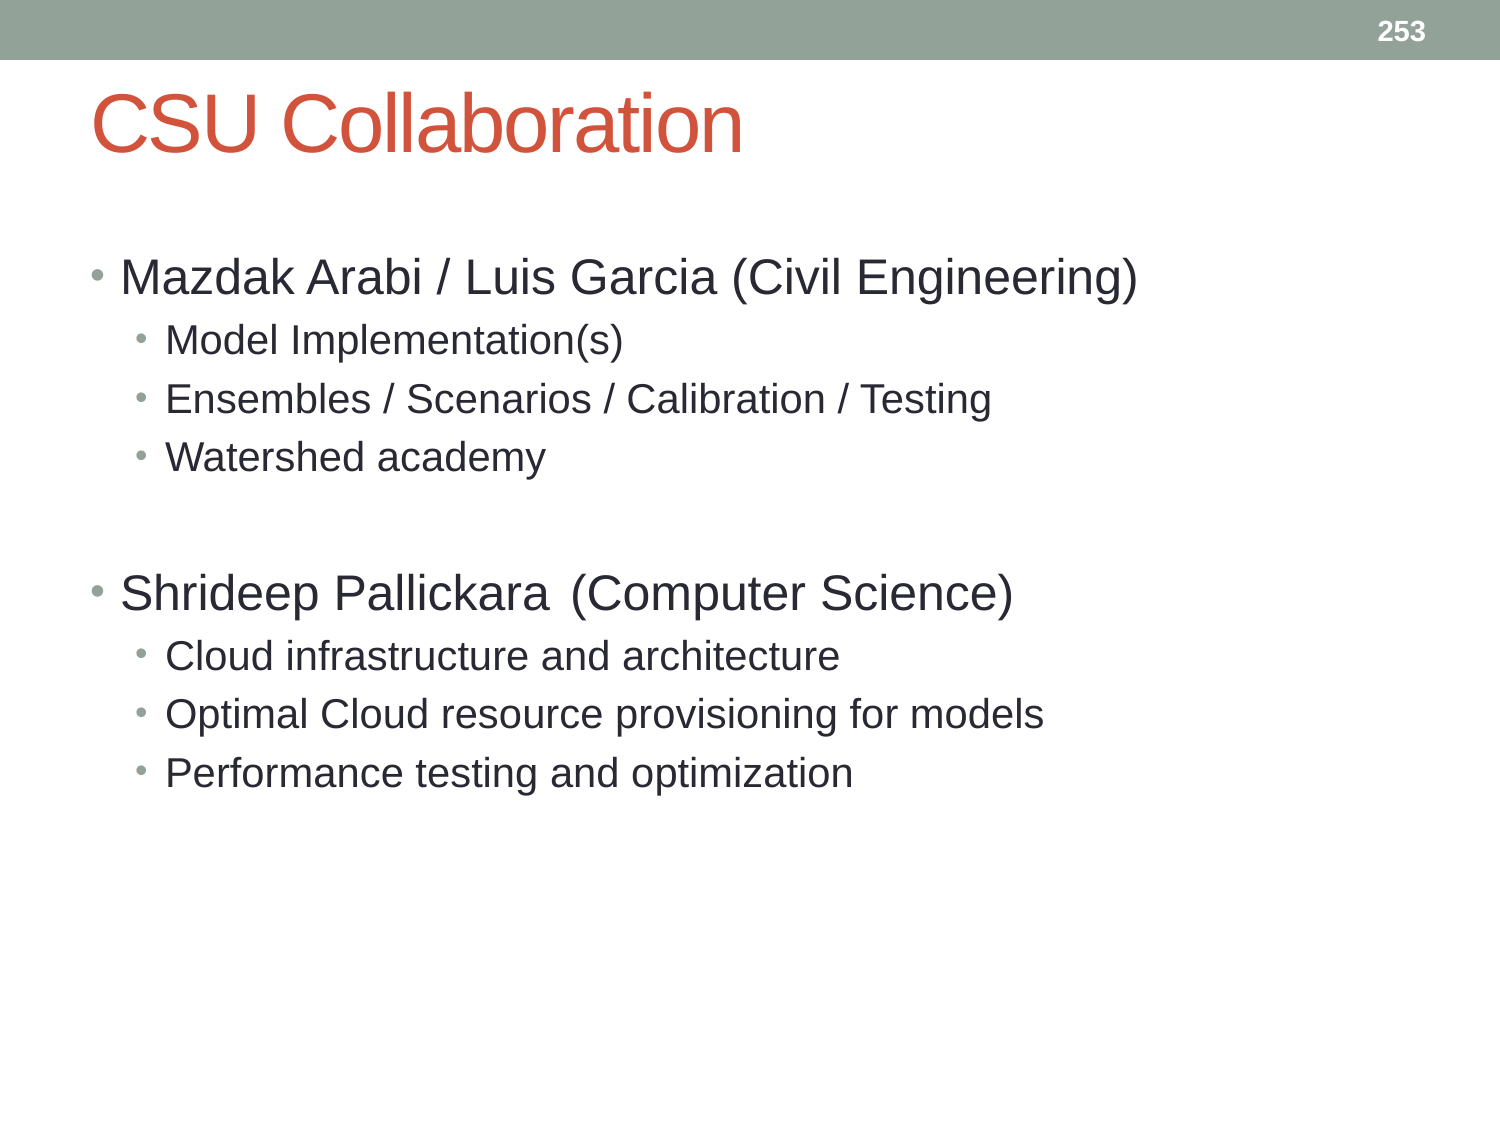

253
# CSU Collaboration
Mazdak Arabi / Luis Garcia (Civil Engineering)
Model Implementation(s)
Ensembles / Scenarios / Calibration / Testing
Watershed academy

Shrideep Pallickara 	(Computer Science)
Cloud infrastructure and architecture
Optimal Cloud resource provisioning for models
Performance testing and optimization